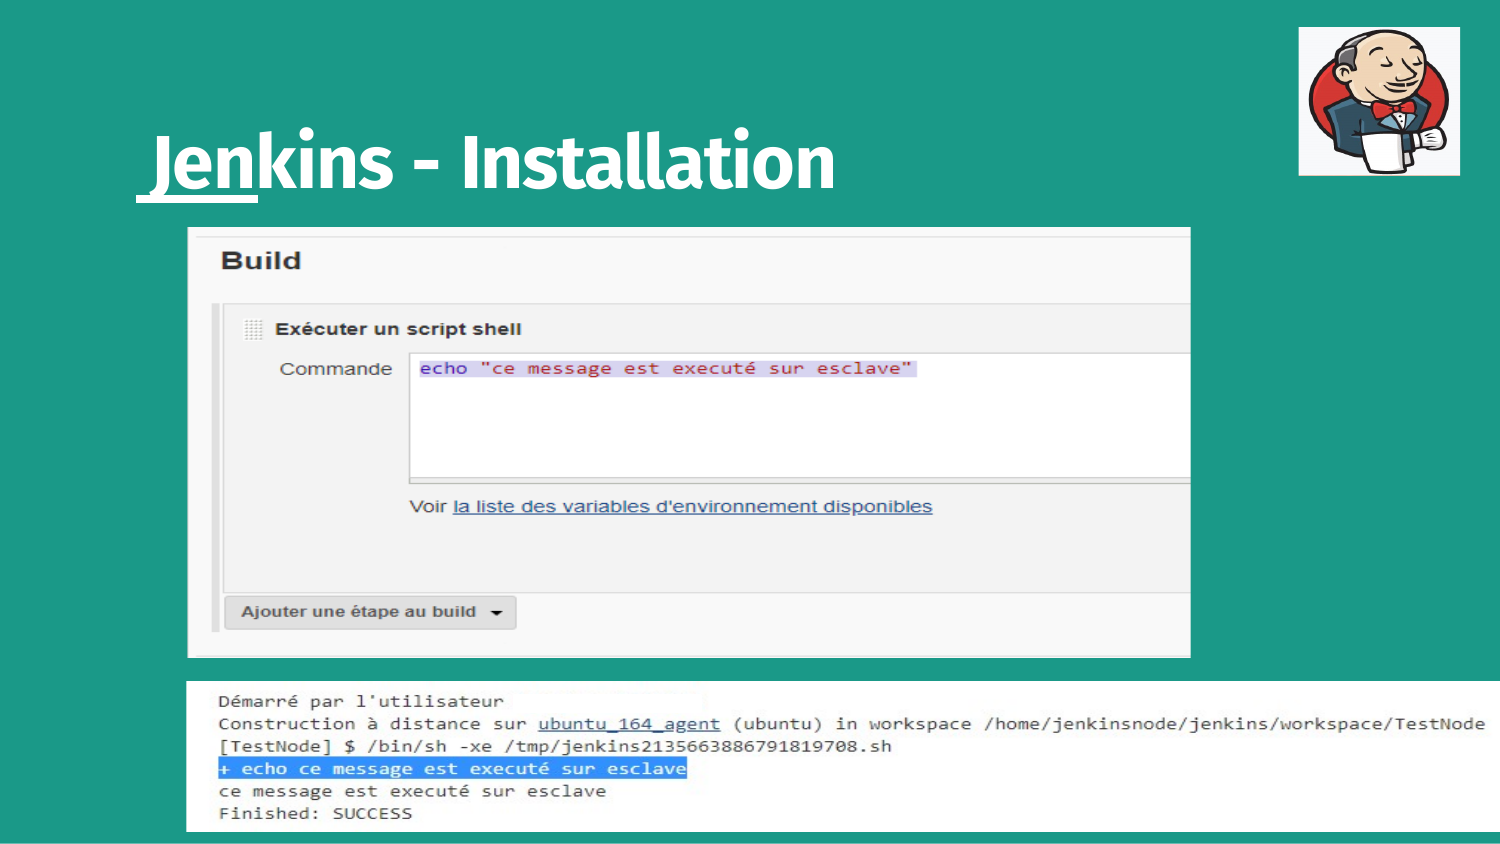

# Jenkins - Installation

USINE LOGICIELLE - © DAVID PLANTROU - 2019	288